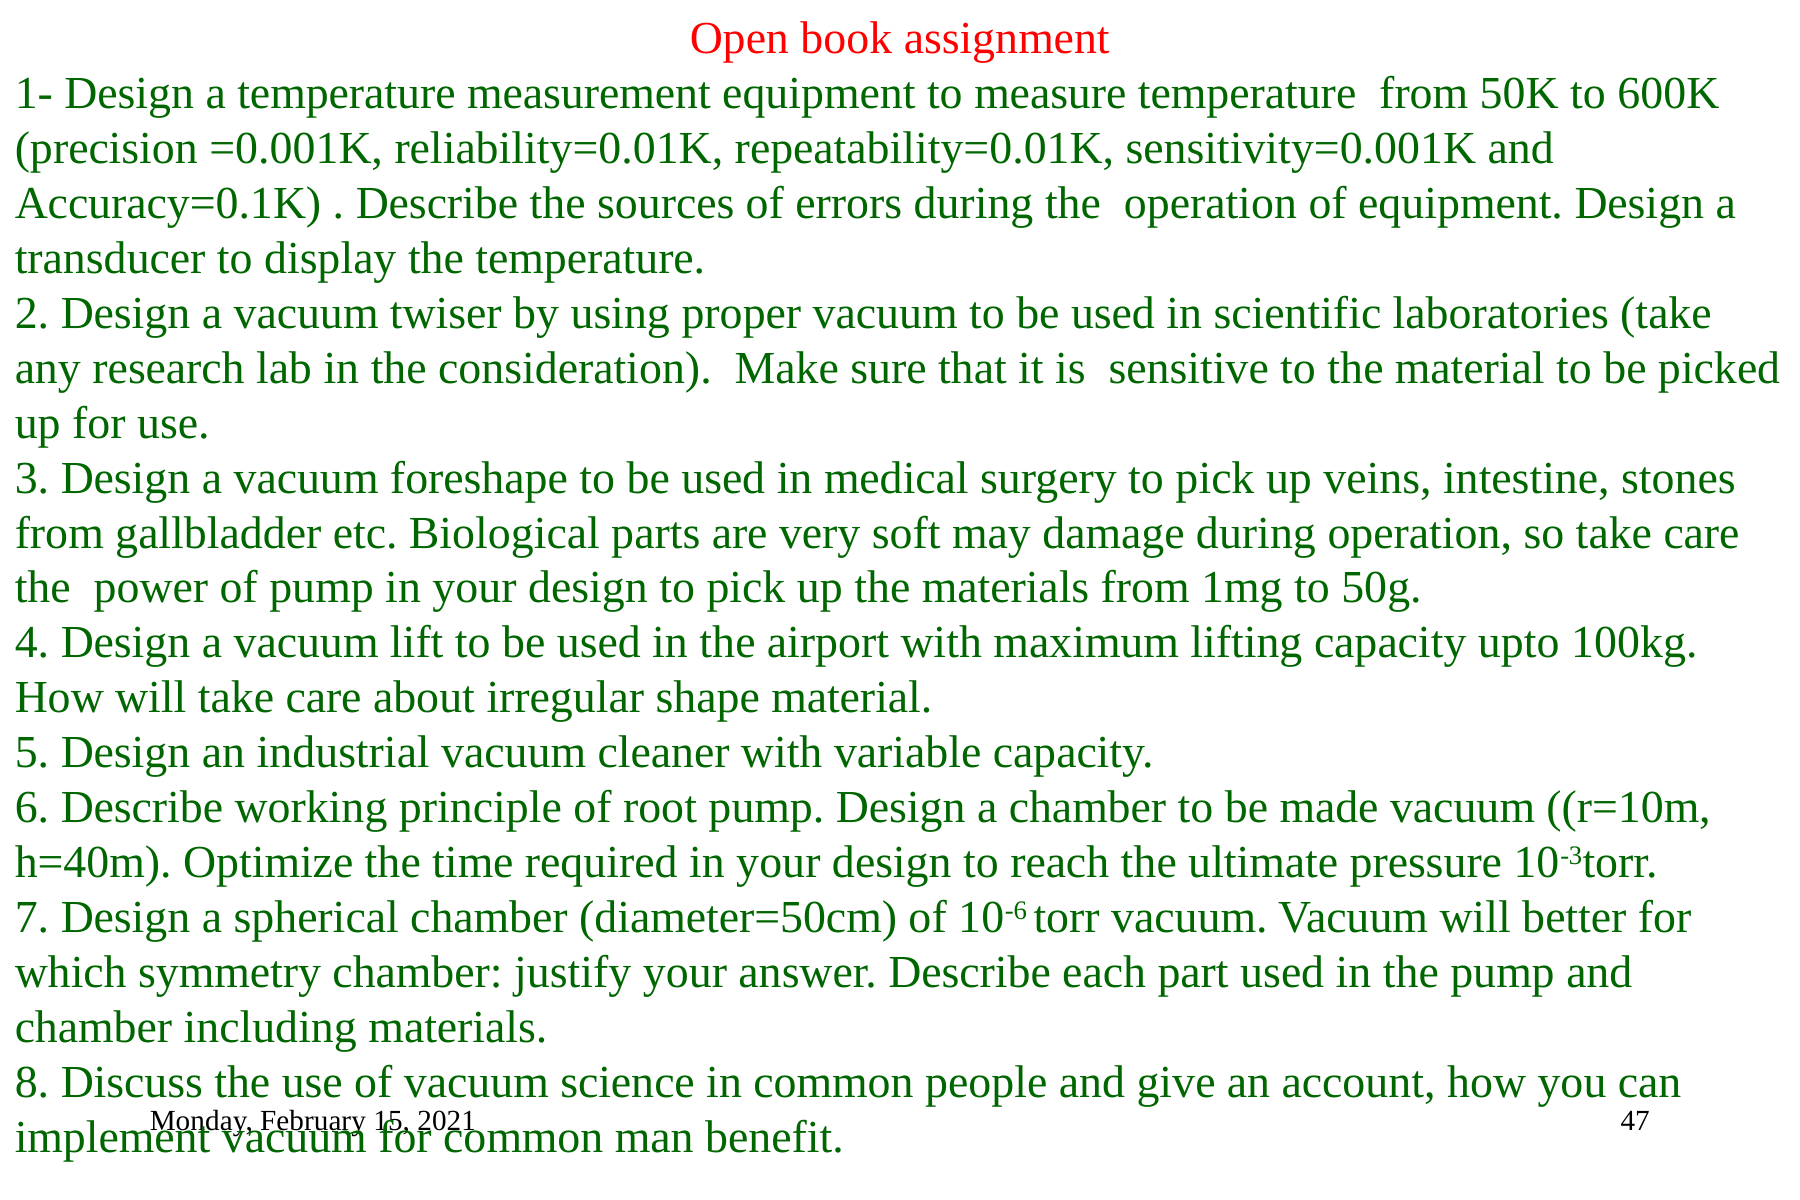

Open book assignment
1- Design a temperature measurement equipment to measure temperature  from 50K to 600K (precision =0.001K, reliability=0.01K, repeatability=0.01K, sensitivity=0.001K and Accuracy=0.1K) . Describe the sources of errors during the  operation of equipment. Design a transducer to display the temperature.
2. Design a vacuum twiser by using proper vacuum to be used in scientific laboratories (take any research lab in the consideration).  Make sure that it is  sensitive to the material to be picked up for use.
3. Design a vacuum foreshape to be used in medical surgery to pick up veins, intestine, stones from gallbladder etc. Biological parts are very soft may damage during operation, so take care the  power of pump in your design to pick up the materials from 1mg to 50g.
4. Design a vacuum lift to be used in the airport with maximum lifting capacity upto 100kg. How will take care about irregular shape material.
5. Design an industrial vacuum cleaner with variable capacity.
6. Describe working principle of root pump. Design a chamber to be made vacuum ((r=10m, h=40m). Optimize the time required in your design to reach the ultimate pressure 10-3torr.
7. Design a spherical chamber (diameter=50cm) of 10-6 torr vacuum. Vacuum will better for which symmetry chamber: justify your answer. Describe each part used in the pump and chamber including materials.
8. Discuss the use of vacuum science in common people and give an account, how you can implement vacuum for common man benefit.
Monday, February 15, 2021
47